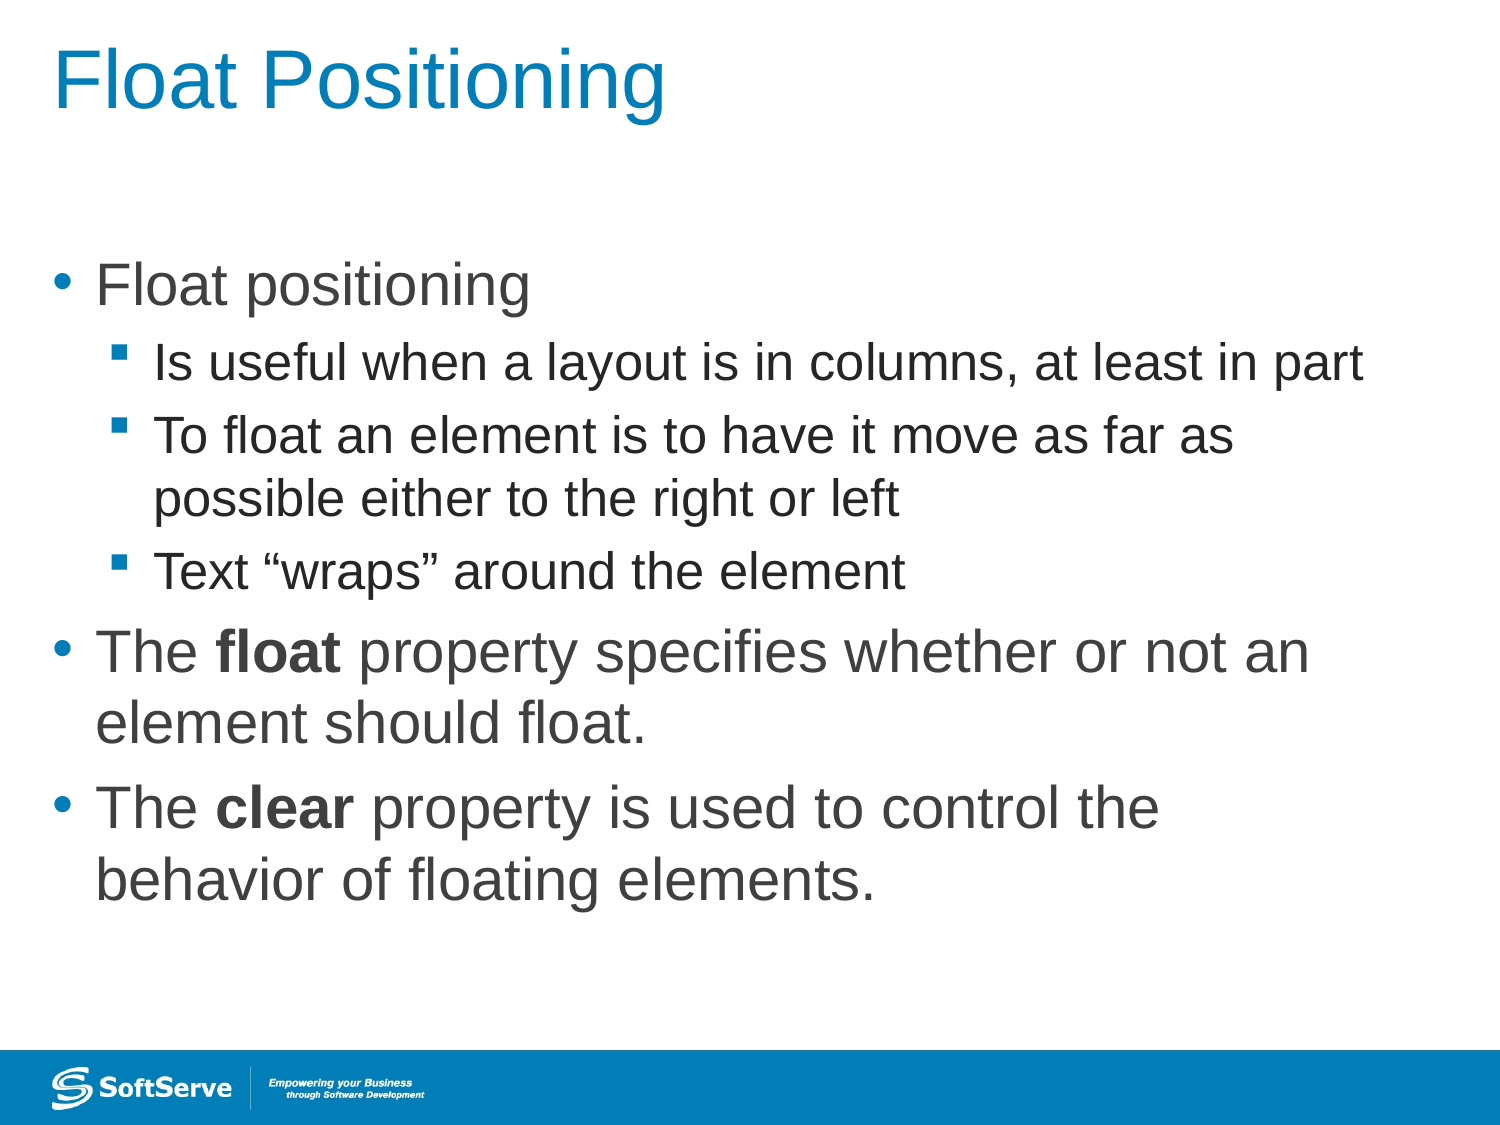

# Float Positioning
Float positioning
Is useful when a layout is in columns, at least in part
To float an element is to have it move as far as possible either to the right or left
Text “wraps” around the element
The float property specifies whether or not an element should float.
The clear property is used to control the behavior of floating elements.